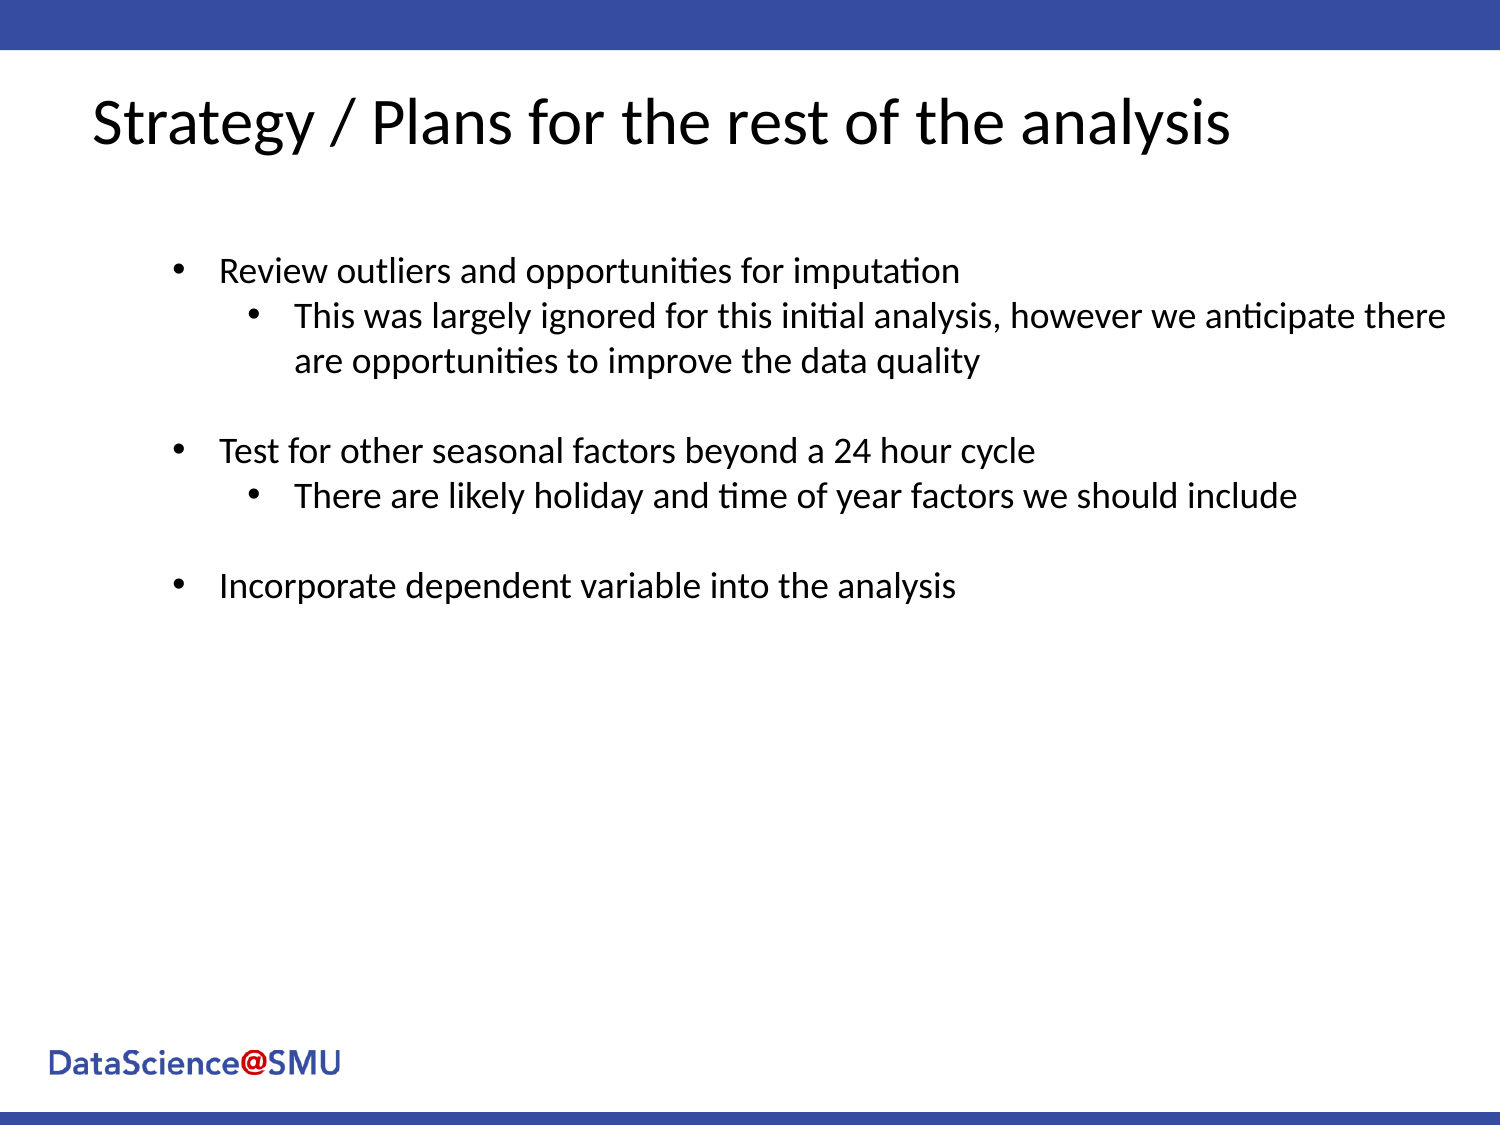

# Strategy / Plans for the rest of the analysis
Review outliers and opportunities for imputation
This was largely ignored for this initial analysis, however we anticipate there
are opportunities to improve the data quality

Test for other seasonal factors beyond a 24 hour cycle
There are likely holiday and time of year factors we should include

Incorporate dependent variable into the analysis